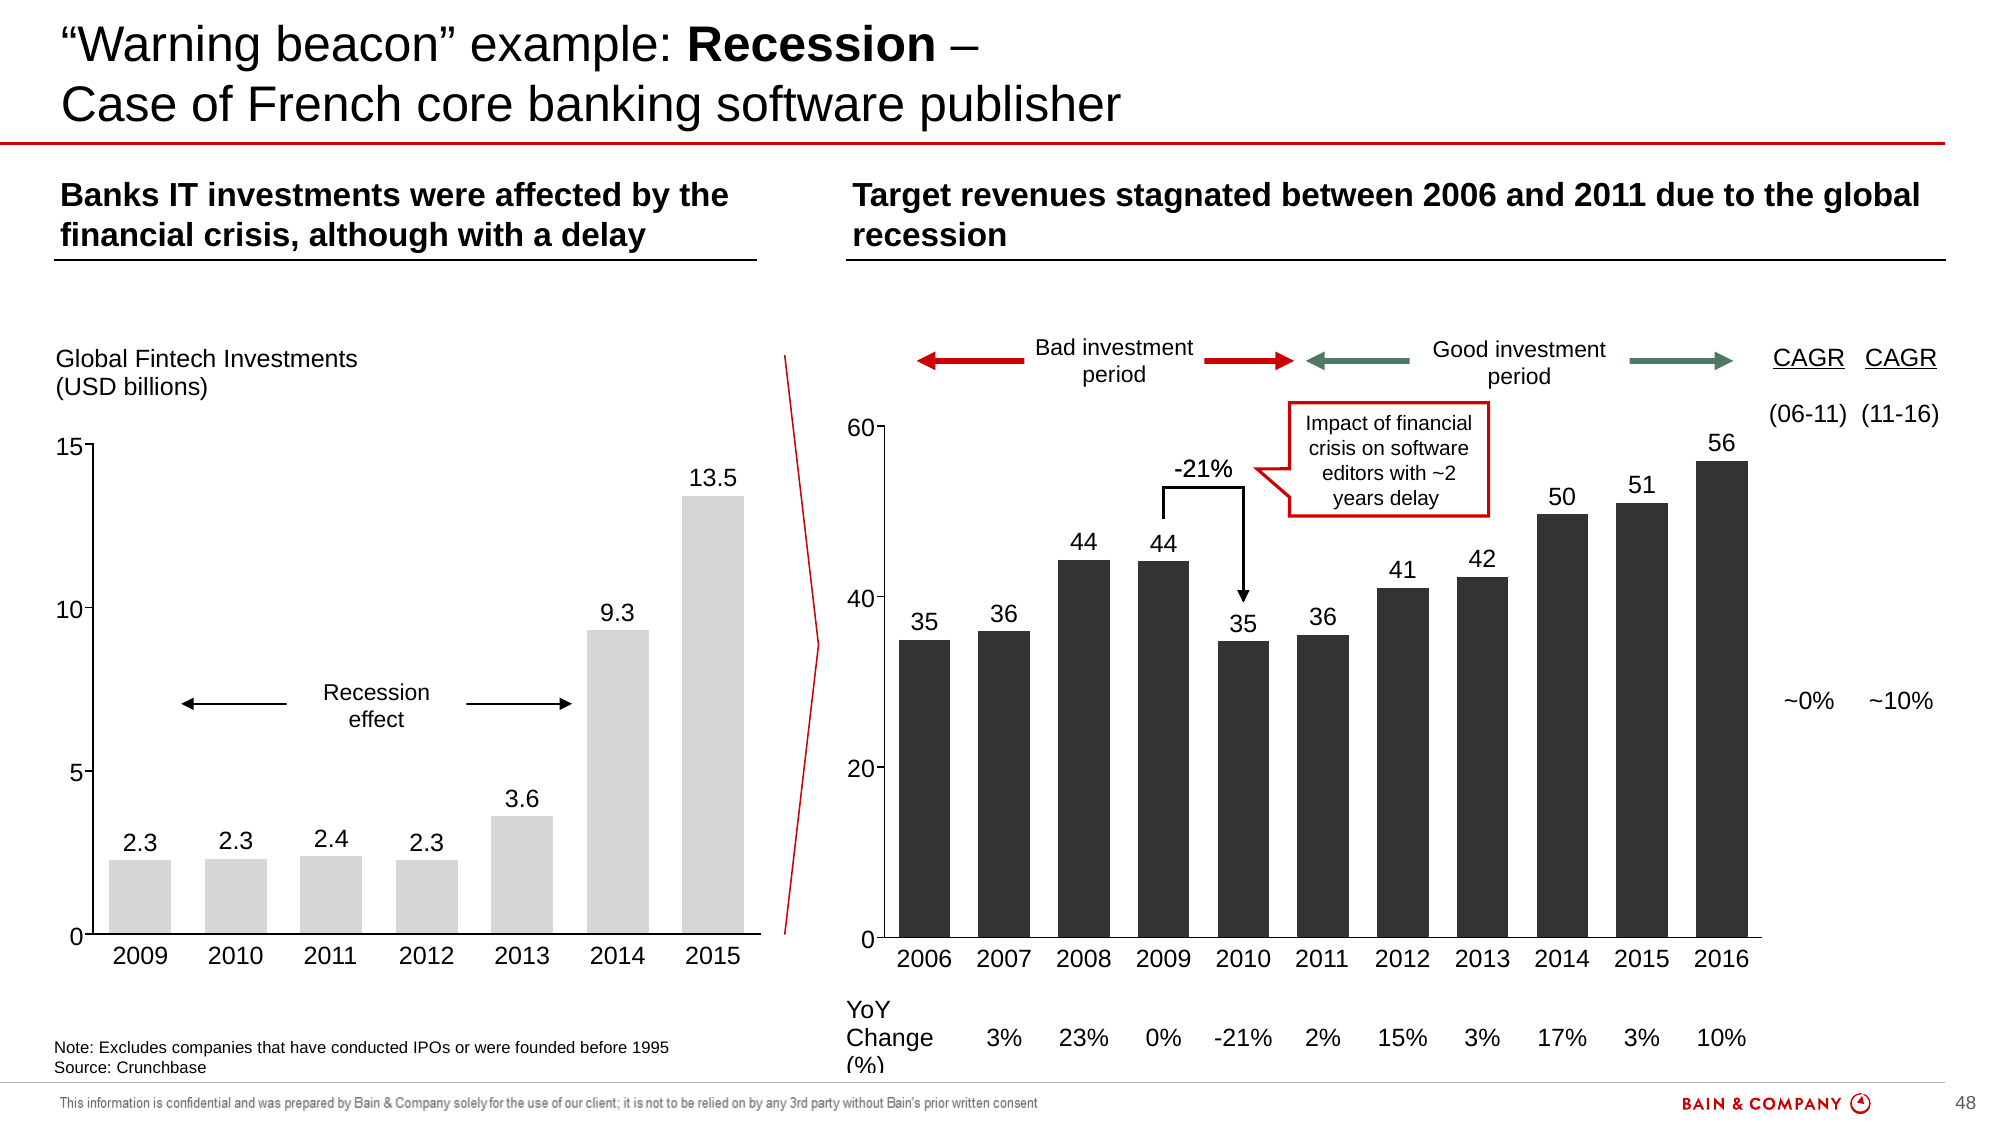

# “Warning beacon” example: Recession – Case of French core banking software publisher
overall_0_131758140012147399 columns_5_132126777869422737 4_0_131757079057716268 82_1_131758146869134911 91_1_131758151196330520 7_1_132126778189117787 12_1_132126778189307289 17_1_132126778189487197 21_1_132126778189666765 24_1_132126778189826342
Banks IT investments were affected by the financial crisis, although with a delay
Target revenues stagnated between 2006 and 2011 due to the global recession

Bad investment period
Good investment period
Impact of financial crisis on software editors with ~2 years delay

Recession effect
Note: Excludes companies that have conducted IPOs or were founded before 1995
Source: Crunchbase